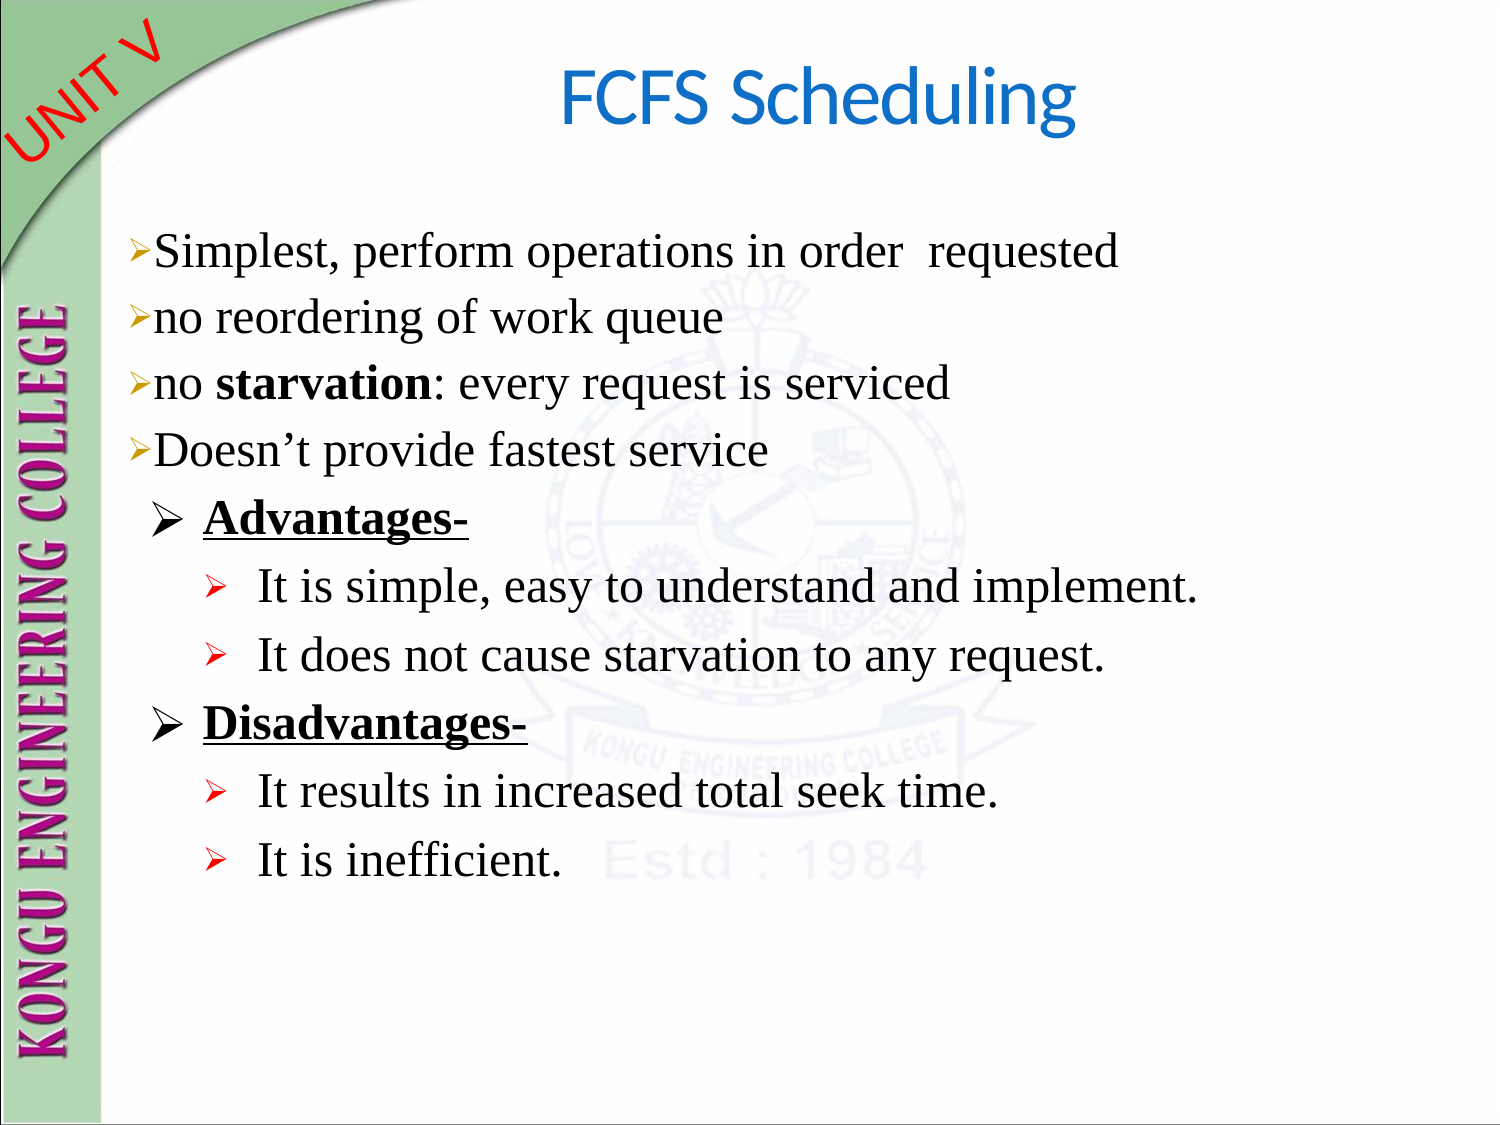

# FCFS Scheduling
Simplest, perform operations in order  requested
no reordering of work queue
no starvation: every request is serviced
Doesn’t provide fastest service
Advantages-
It is simple, easy to understand and implement.
It does not cause starvation to any request.
Disadvantages-
It results in increased total seek time.
It is inefficient.